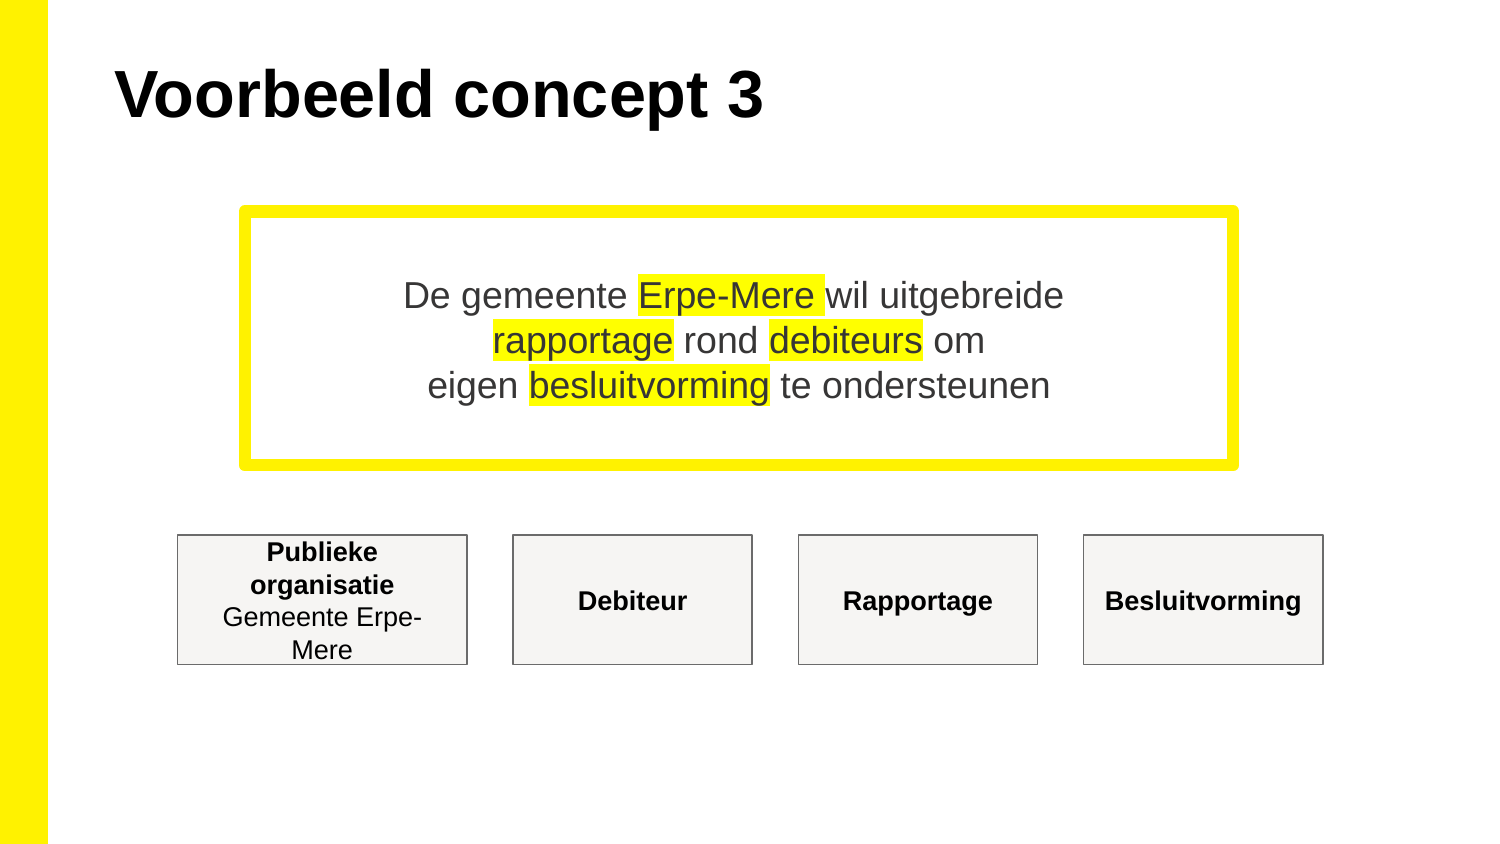

Voorbeeld concept 3
De gemeente Erpe-Mere wil uitgebreide
rapportage rond debiteurs om eigen besluitvorming te ondersteunen
Besluitvorming
Rapportage
Publieke organisatie
Gemeente Erpe-Mere
Debiteur